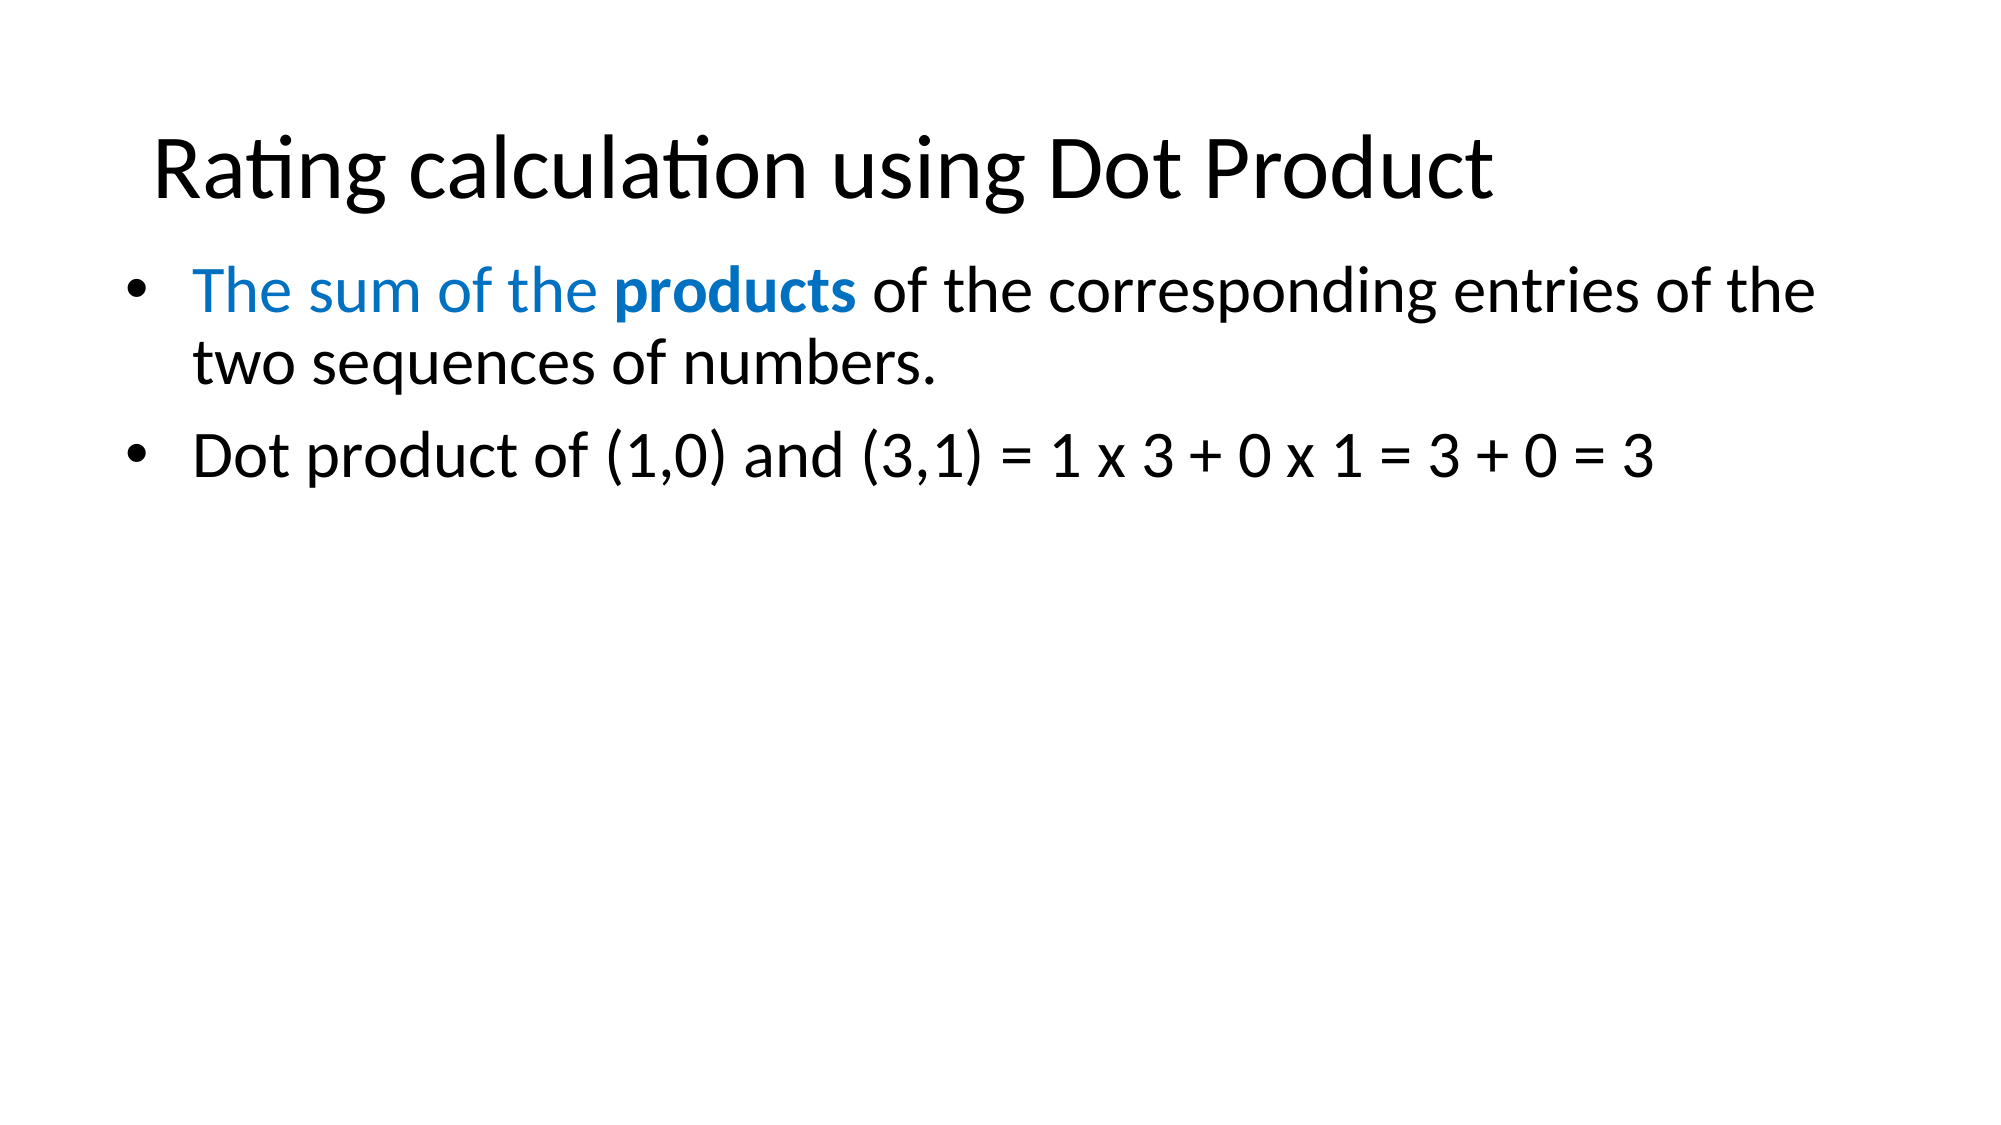

# Rating calculation using Dot Product
The sum of the products of the corresponding entries of the two sequences of numbers.
Dot product of (1,0) and (3,1) = 1 x 3 + 0 x 1 = 3 + 0 = 3